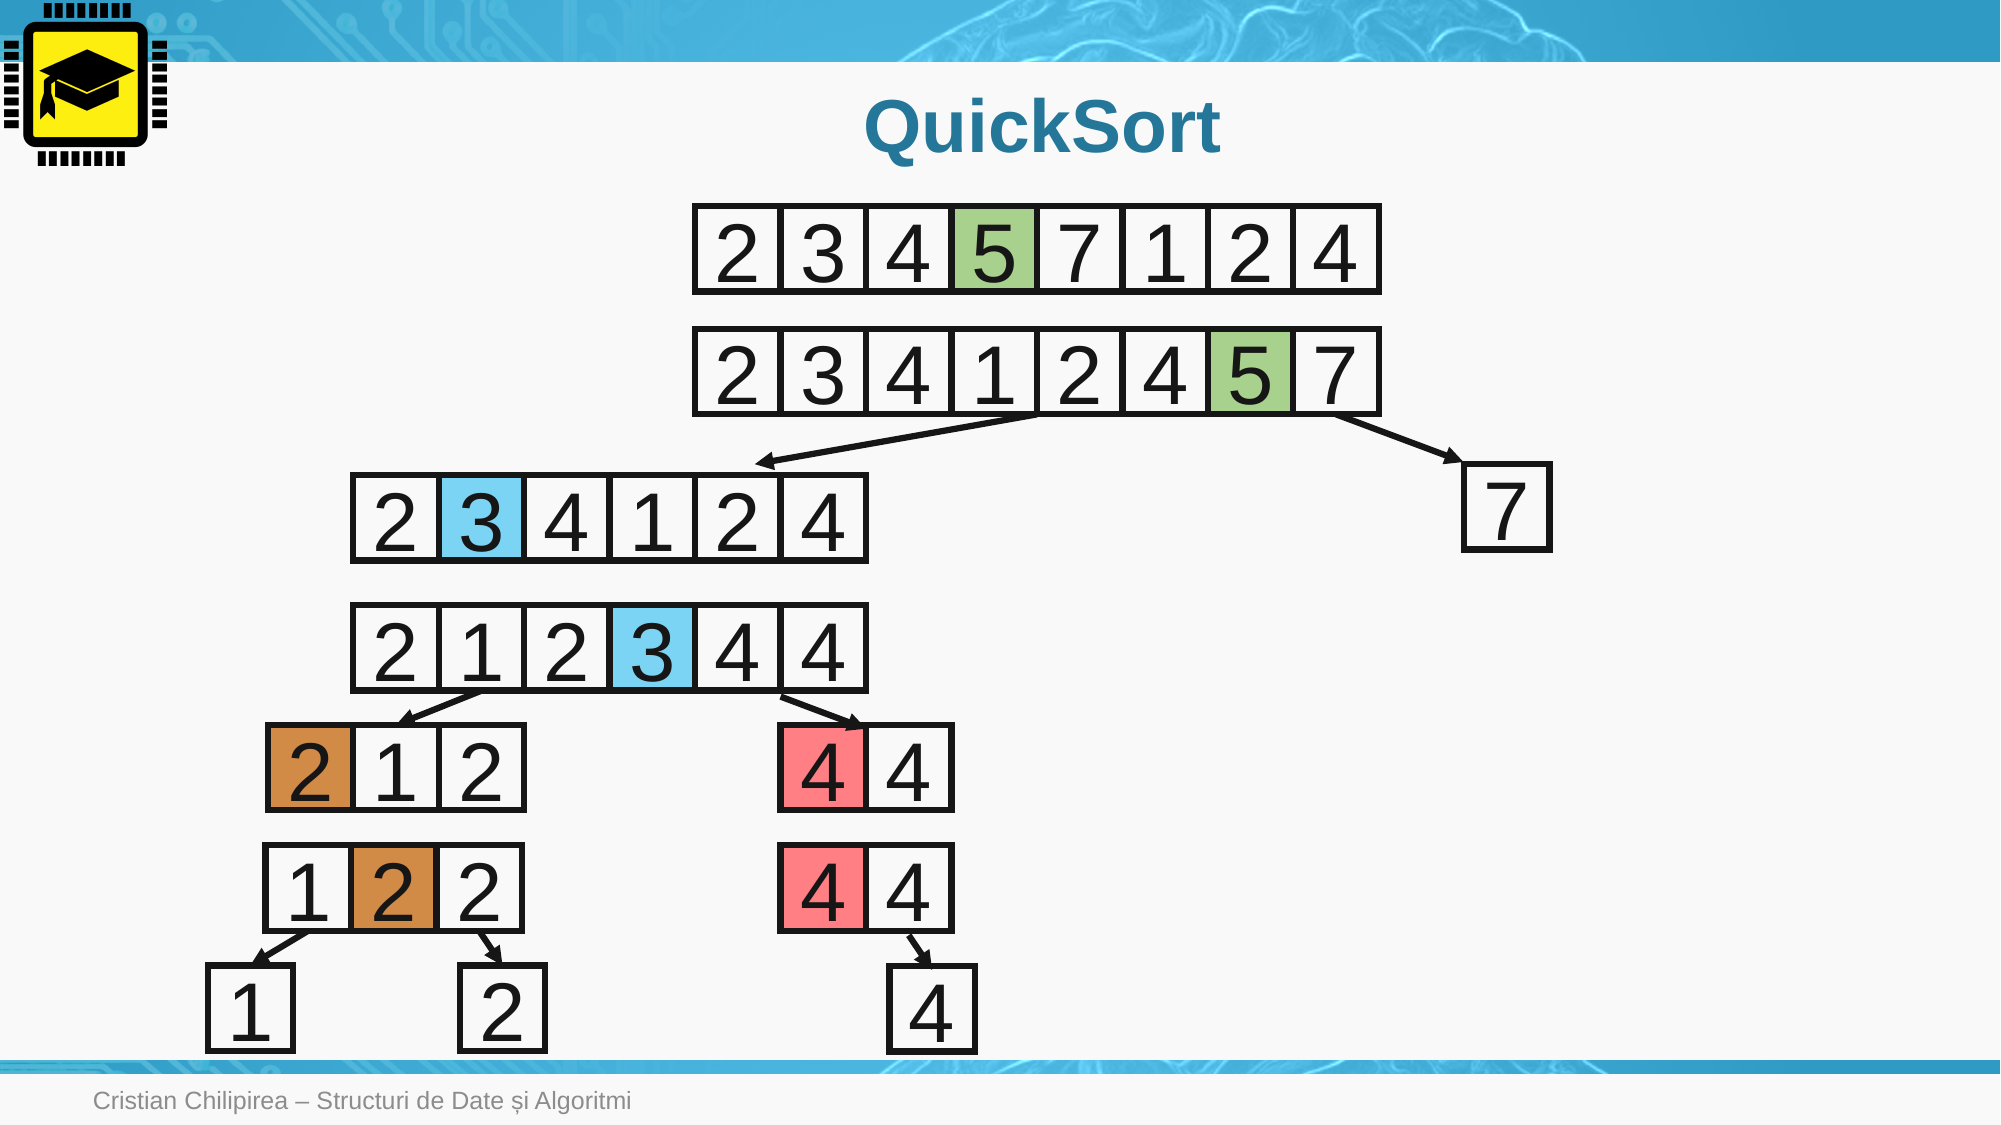

# QuickSort
2
3
4
5
7
1
2
4
2
3
4
1
2
4
5
7
7
2
3
4
1
2
4
2
1
2
3
4
4
2
1
2
4
4
1
2
2
4
4
1
2
4
Cristian Chilipirea – Structuri de Date și Algoritmi